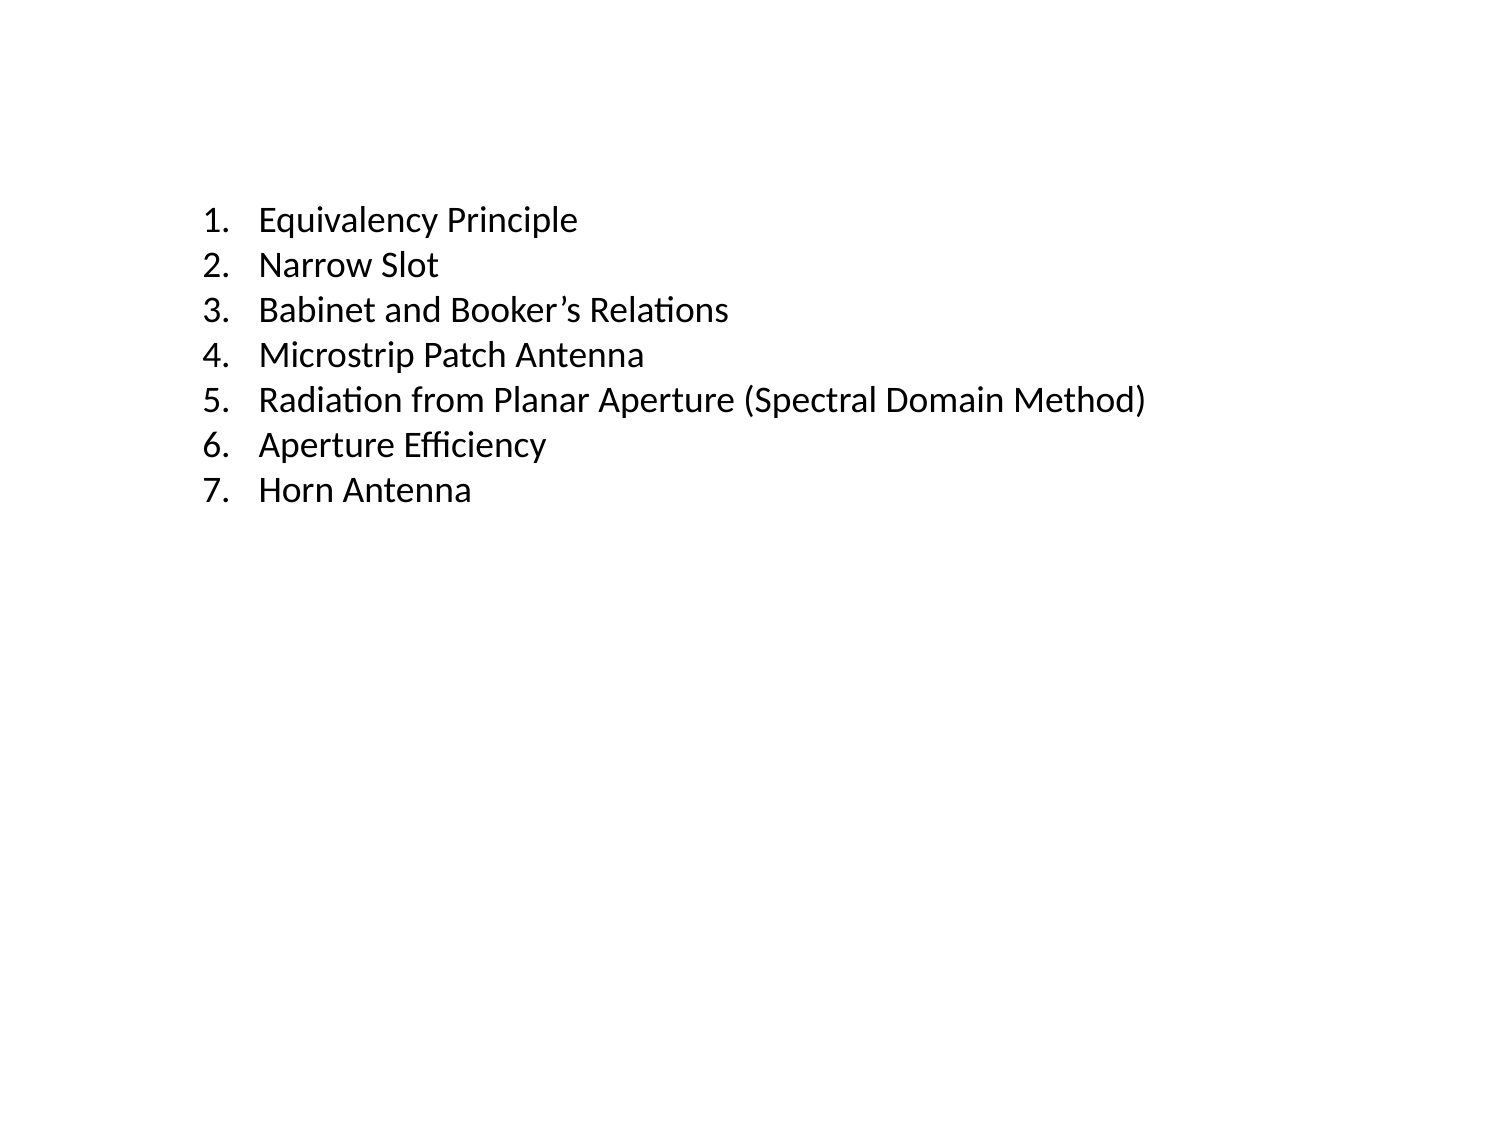

Equivalency Principle
Narrow Slot
Babinet and Booker’s Relations
Microstrip Patch Antenna
Radiation from Planar Aperture (Spectral Domain Method)
Aperture Efficiency
Horn Antenna